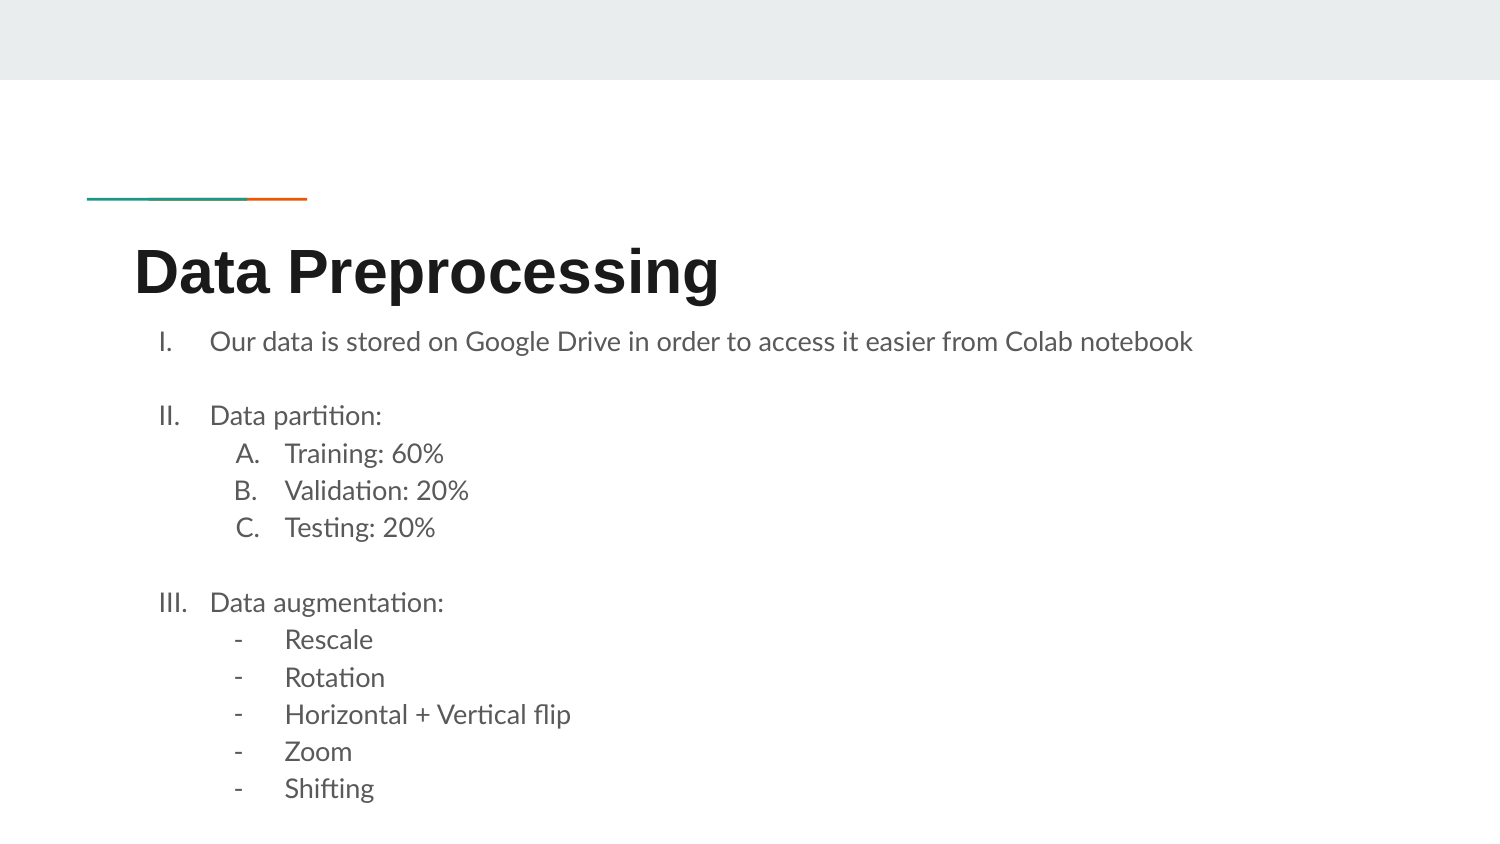

# Data Preprocessing

Our data is stored on Google Drive in order to access it easier from Colab notebook

Data partition:
Training: 60%
Validation: 20%
Testing: 20%

Data augmentation:
Rescale
Rotation
Horizontal + Vertical flip
Zoom
Shifting